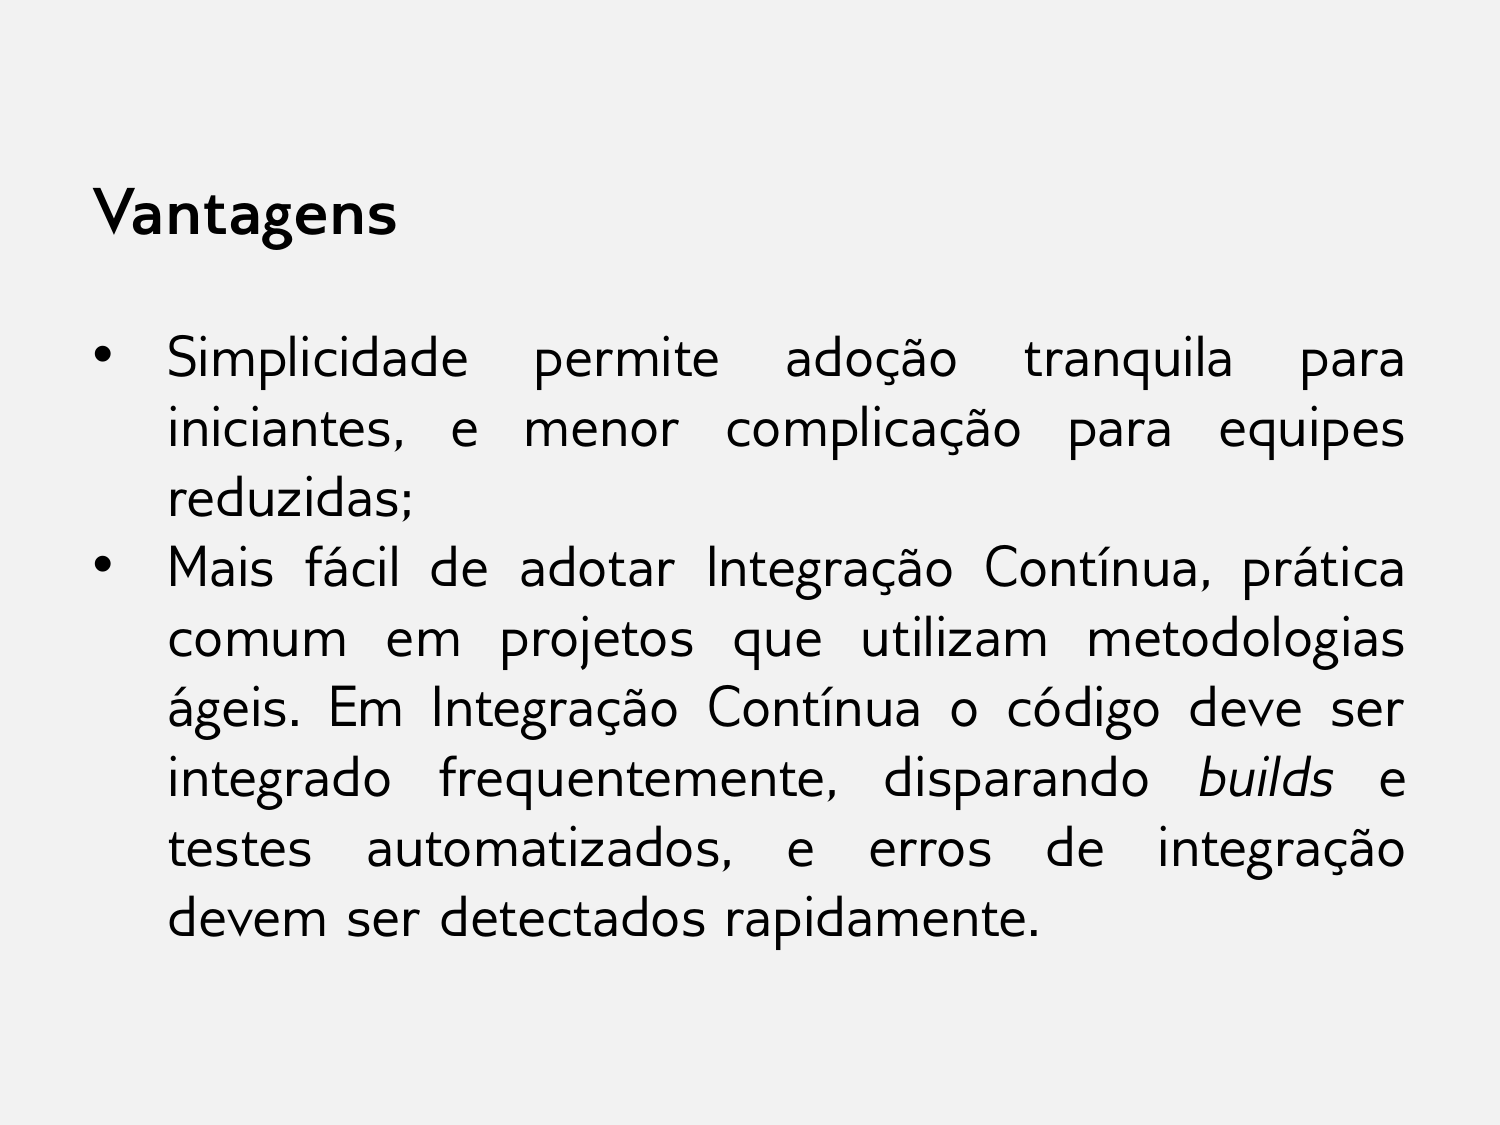

Vantagens

Simplicidade permite adoção tranquila para iniciantes, e menor complicação para equipes reduzidas;
Mais fácil de adotar Integração Contínua, prática comum em projetos que utilizam metodologias ágeis. Em Integração Contínua o código deve ser integrado frequentemente, disparando builds e testes automatizados, e erros de integração devem ser detectados rapidamente.